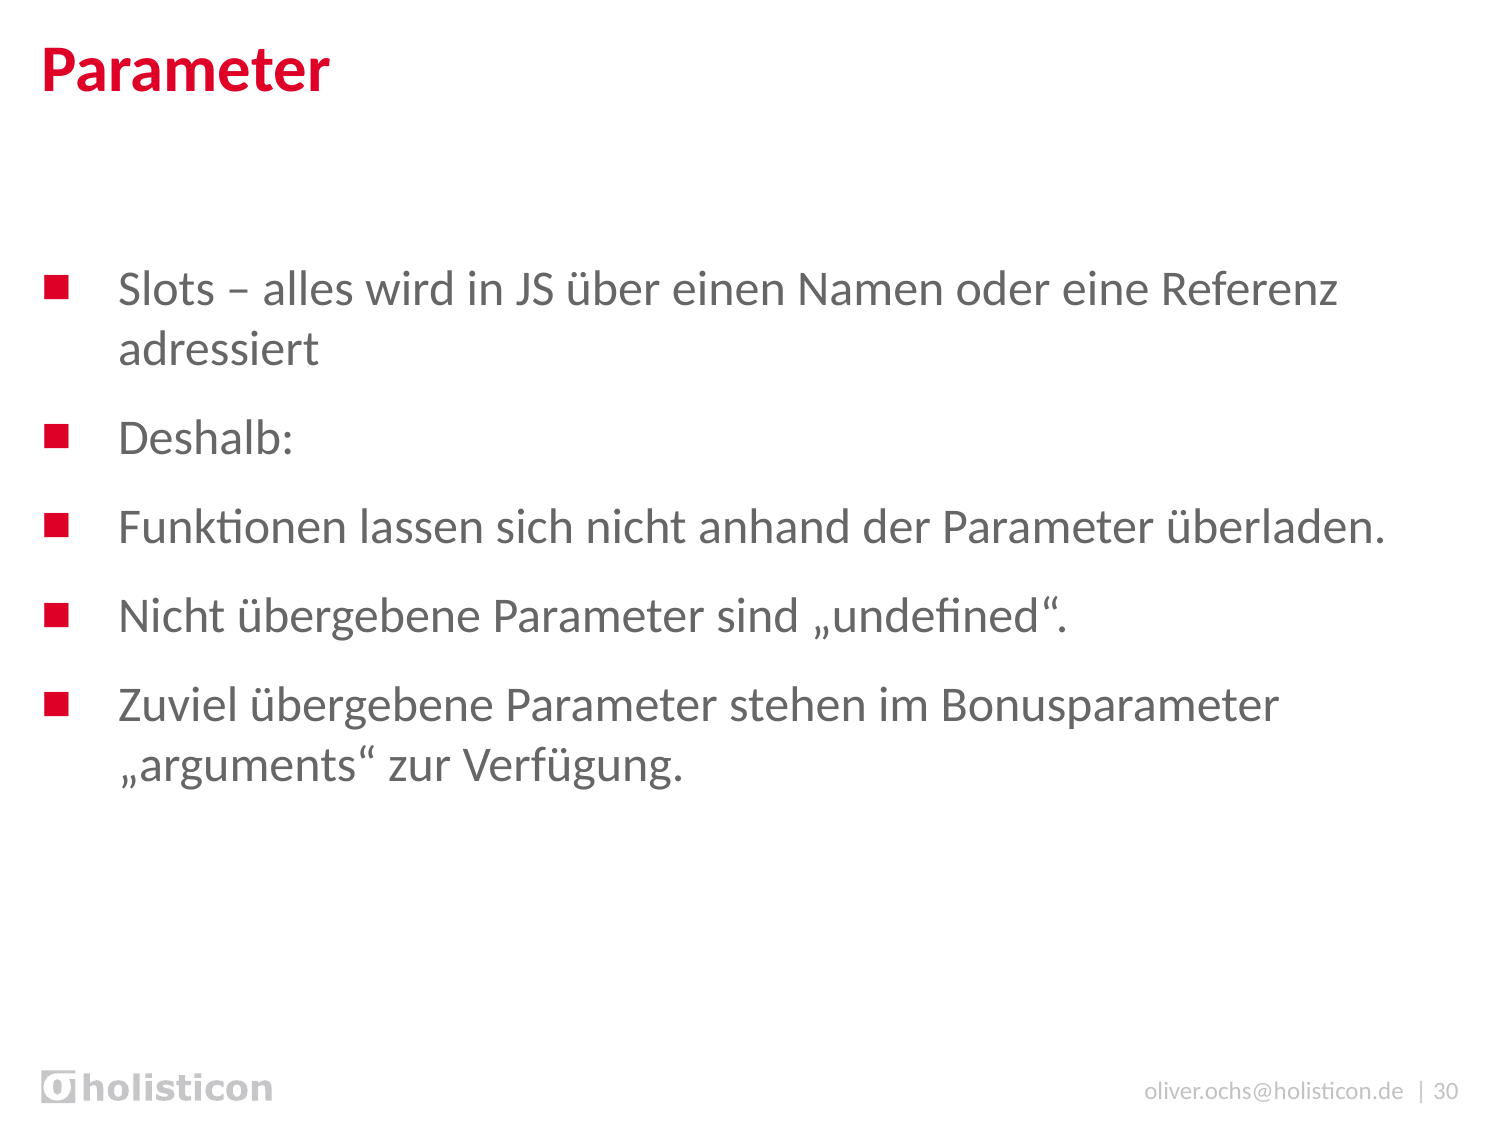

# Parameter
Slots – alles wird in JS über einen Namen oder eine Referenz adressiert
Deshalb:
Funktionen lassen sich nicht anhand der Parameter überladen.
Nicht übergebene Parameter sind „undefined“.
Zuviel übergebene Parameter stehen im Bonusparameter „arguments“ zur Verfügung.